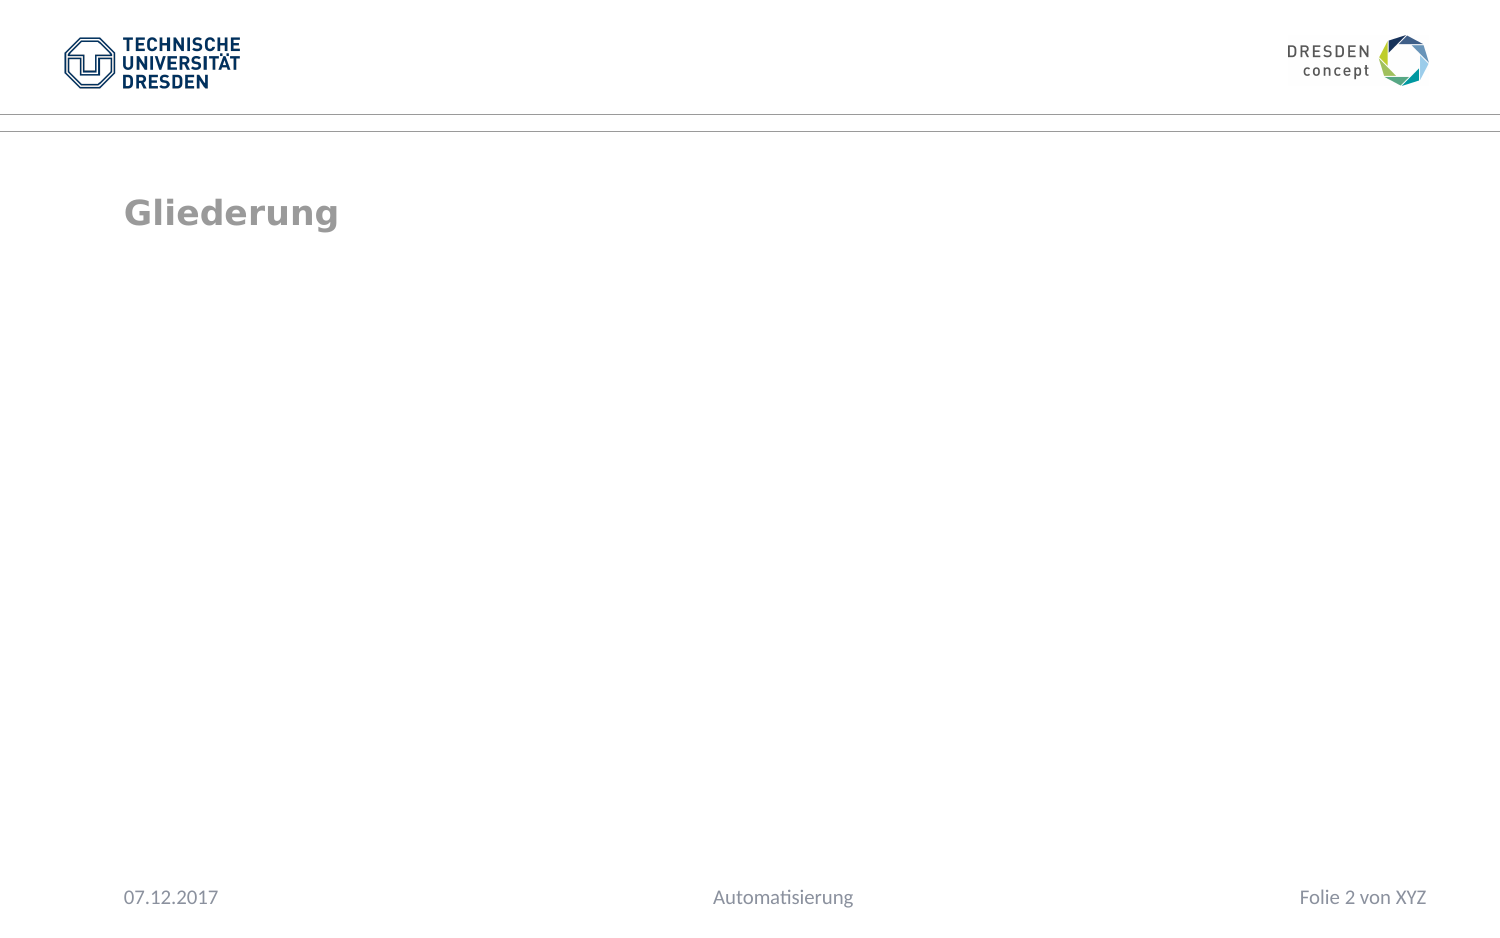

Gliederung

07.12.2017
Folie 2 von XYZ
Automatisierung